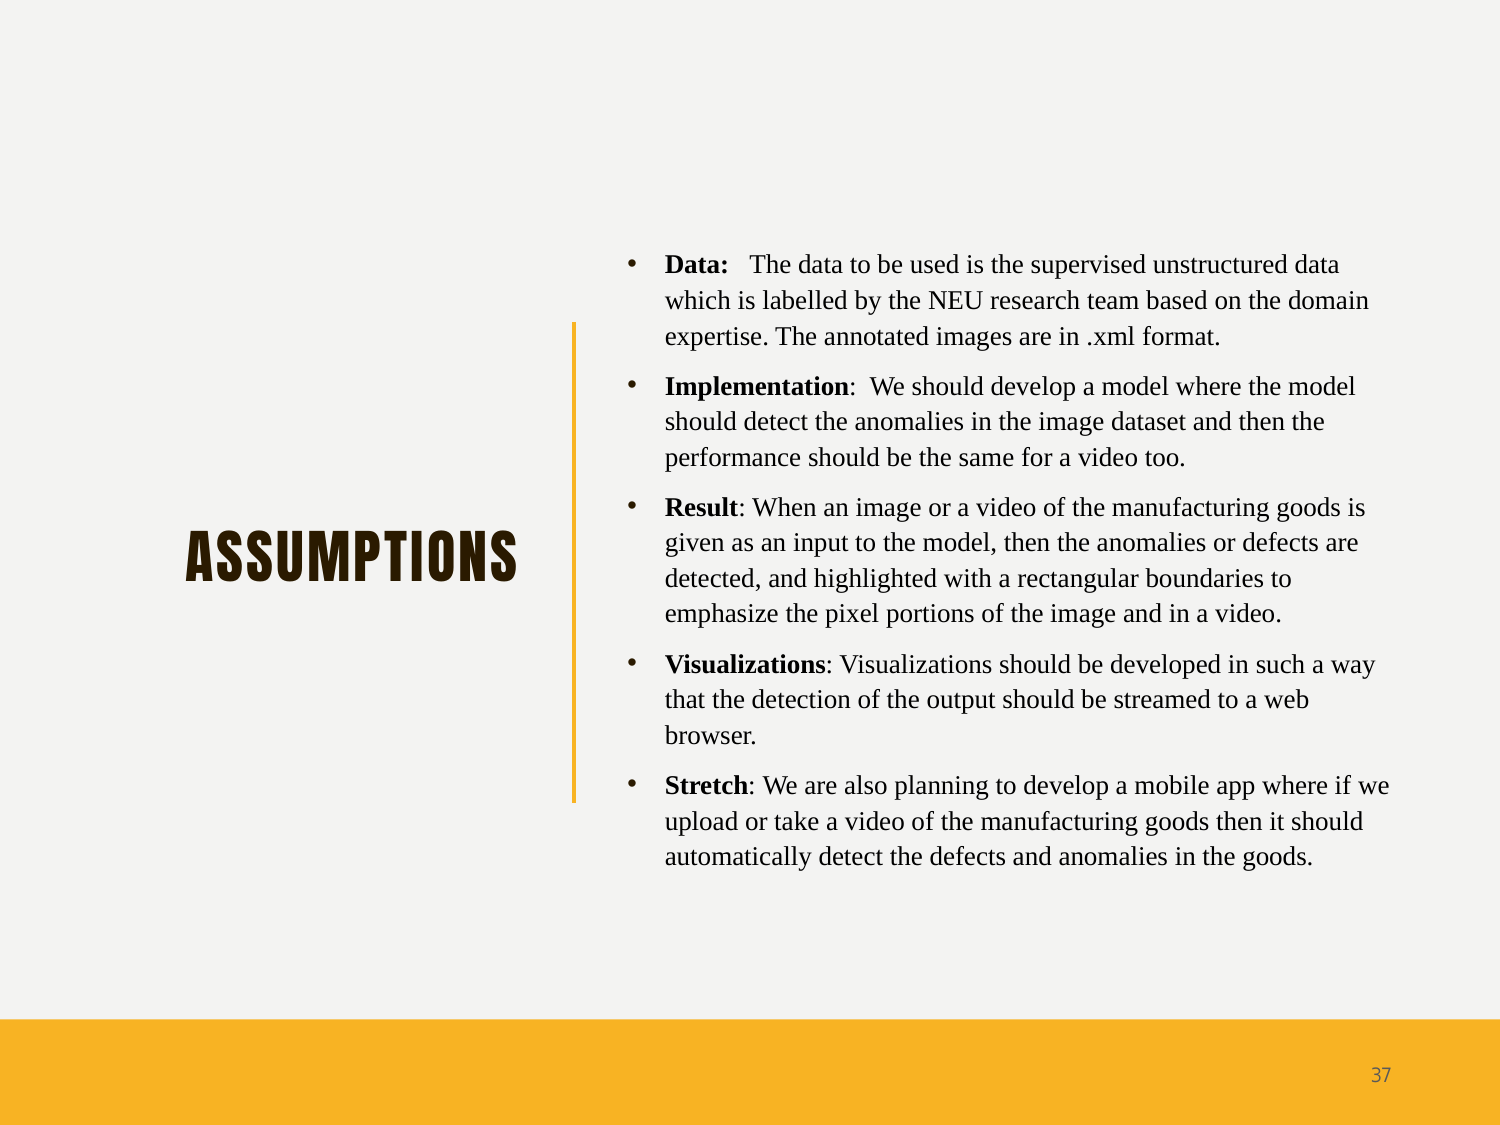

# Assumptions

Data:   The data to be used is the supervised unstructured data which is labelled by the NEU research team based on the domain expertise. The annotated images are in .xml format.
Implementation:  We should develop a model where the model should detect the anomalies in the image dataset and then the performance should be the same for a video too.
Result: When an image or a video of the manufacturing goods is given as an input to the model, then the anomalies or defects are detected, and highlighted with a rectangular boundaries to emphasize the pixel portions of the image and in a video.
Visualizations: Visualizations should be developed in such a way that the detection of the output should be streamed to a web browser.
Stretch: We are also planning to develop a mobile app where if we upload or take a video of the manufacturing goods then it should automatically detect the defects and anomalies in the goods.

37